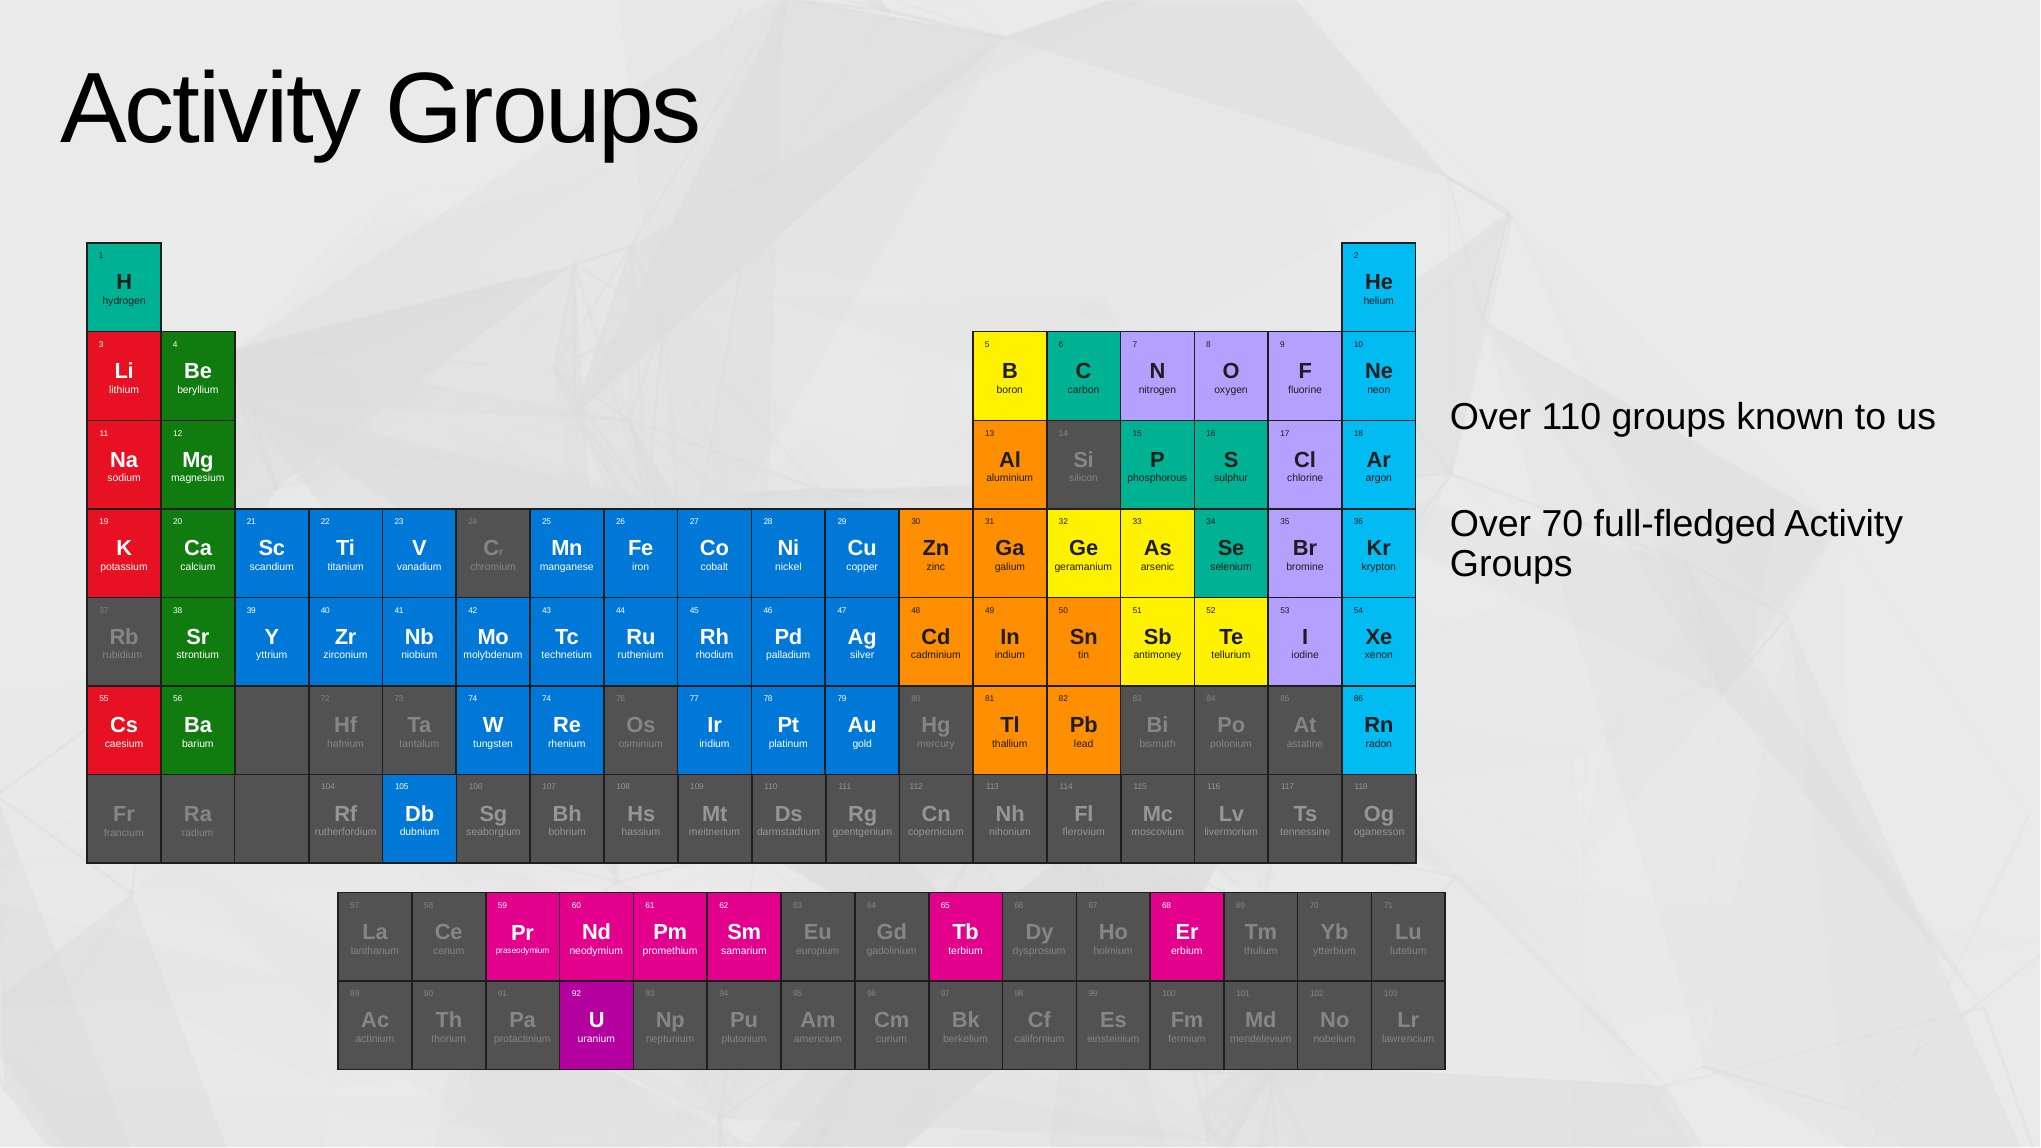

Activity Groups
H
hydrogen
1
He
helium
Ne
neon
Ar
argon
Kr
krypton
Xe
xenon
Rn
radon
2
Li
lithium
3
Be
beryllium
4
B
boron
5
C
carbon
6
N
nitrogen
7
O
oxygen
8
F
fluorine
9
10
Na
sodium
11
Mg
magnesium
12
Al
aluminium
13
Si
silicon
14
15
P
phosphorous
S
sulphur
16
Cl
chlorine
17
18
K
potassium
19
Ca
calcium
20
Sc
scandium
21
Ti
titanium
22
V
vanadium
23
Cr
chromium
24
Mn
manganese
25
Fe
iron
26
Co
cobalt
27
Ni
nickel
28
Cu
copper
29
Zn
zinc
30
Ga
galium
31
Ge
geramanium
32
33
As
arsenic
Se
selenium
34
Br
bromine
35
36
Rb
rubidium
37
Sr
strontium
38
Y
yttrium
39
Zr
zirconium
40
Nb
niobium
41
Mo
molybdenum
42
Tc
technetium
43
Ru
ruthenium
44
Rh
rhodium
45
Pd
palladium
46
Ag
silver
47
Cd
cadminium
48
In
indium
49
Sn
tin
50
51
Sb
antimoney
Te
tellurium
52
I
iodine
53
54
Cs
caesium
55
Ba
barium
56

Hf
hafnium
72
Ta
tantalum
73
W
tungsten
74
Re
rhenium
74
Os
osminium
76
Ir
iridium
77
Pt
platinum
78
Au
gold
79
Hg
mercury
80
Tl
thallium
81
Pb
lead
82
83
Bi
bismuth
Po
polonium
84
At
astatine
85
86
112
Rf
rutherfordium
104
Db
dubnium
105
Sg
seaborgium
106
Bh
bohrium
107
Hs
hassium
108
Mt
meitnerium
109
Ds
darmstadtium
110
Rg
goentgenium
111
Cn
copernicium
Nh
nihonium
113
Fl
flerovium
114
Mc
moscovium
115
Lv
livermorium
116
117
Ts
tennessine
Og
oganesson
118
Fr
francium
Fr
francium
87
Ra
radium
Ra
radium
88

La
lanthanum
57
Ce
cerium
58
Pr
praseodymium
59
Nd
neodymium
60
Pm
promethium
61
Sm
samarium
62
Eu
europium
63
Gd
gadolinium
64
Tb
terbium
65
Dy
dysprosium
66
Ho
holmium
67
Er
erbium
68
Tm
thulium
69
Yb
ytterbium
70
Lu
lutetium
71
Ac
actinium
89
Th
thorium
90
Pa
protactinium
91
U
uranium
92
Np
neptunium
93
Pu
plutonium
94
Am
americium
95
Cm
curium
96
Bk
berkelium
97
Cf
californium
98
Es
einsteinium
99
Fm
fermium
100
Md
mendelevium
101
No
nobelium
102
Lr
lawrencium
103
Over 110 groups known to us

Over 70 full-fledged Activity Groups